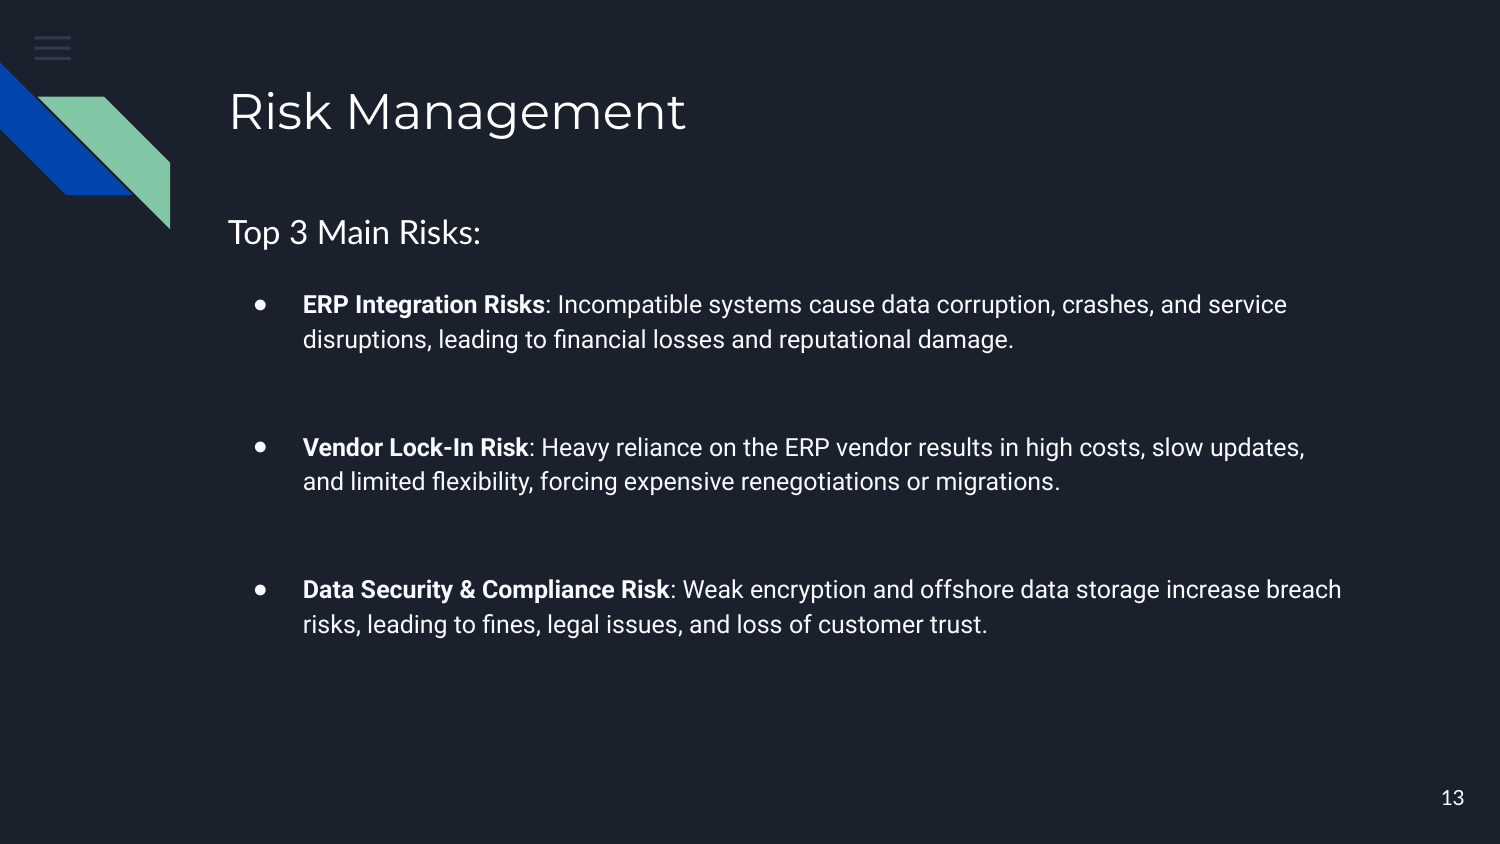

# Risk Management
Top 3 Main Risks:
ERP Integration Risks: Incompatible systems cause data corruption, crashes, and service disruptions, leading to financial losses and reputational damage.

Vendor Lock-In Risk: Heavy reliance on the ERP vendor results in high costs, slow updates, and limited flexibility, forcing expensive renegotiations or migrations.

Data Security & Compliance Risk: Weak encryption and offshore data storage increase breach risks, leading to fines, legal issues, and loss of customer trust.

13